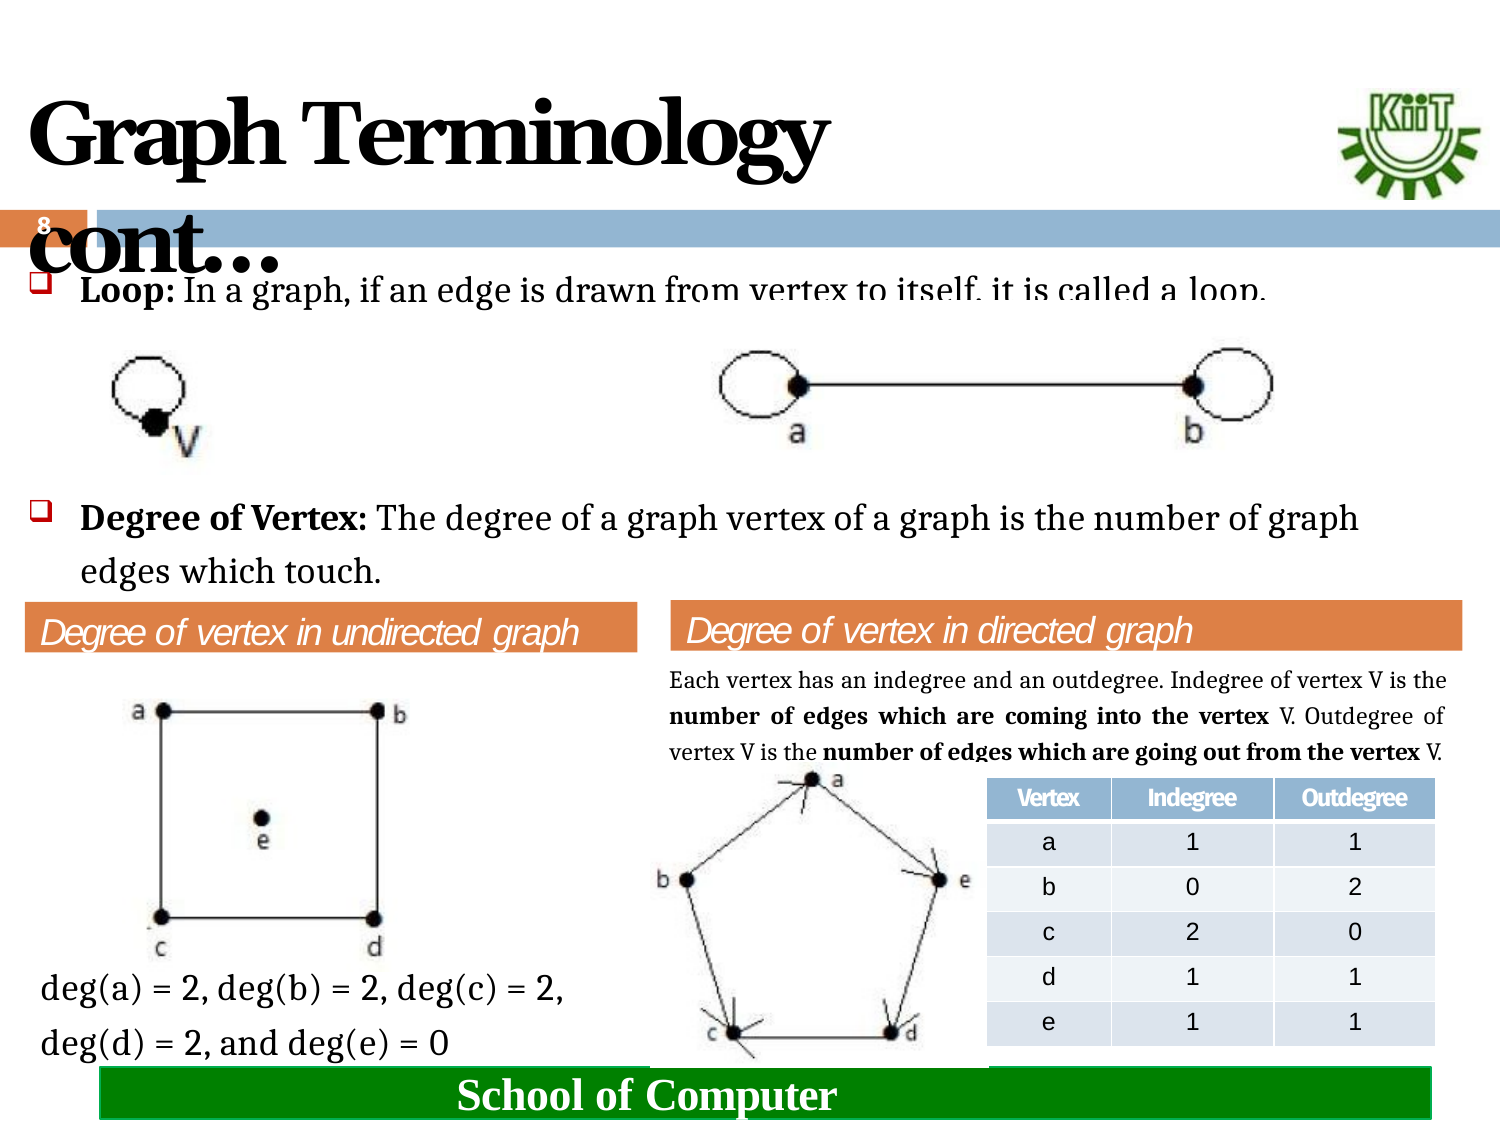

# Graph Terminology cont…

8
Loop: In a graph, if an edge is drawn from vertex to itself, it is called a loop.

Degree of Vertex: The degree of a graph vertex of a graph is the number of graph  edges which touch.
Degree of vertex in directed graph
Degree of vertex in undirected graph
Each vertex has an indegree and an outdegree. Indegree of vertex V is the  number of edges which are coming into the vertex V. Outdegree of  vertex V is the number of edges which are going out from the vertex V.

| Vertex | Indegree | Outdegree |
| --- | --- | --- |
| a | 1 | 1 |
| b | 0 | 2 |
| c | 2 | 0 |
| d | 1 | 1 |
| e | 1 | 1 |
deg(a) = 2, deg(b) = 2, deg(c) = 2,  deg(d) = 2, and deg(e) = 0

School of Computer Engineering